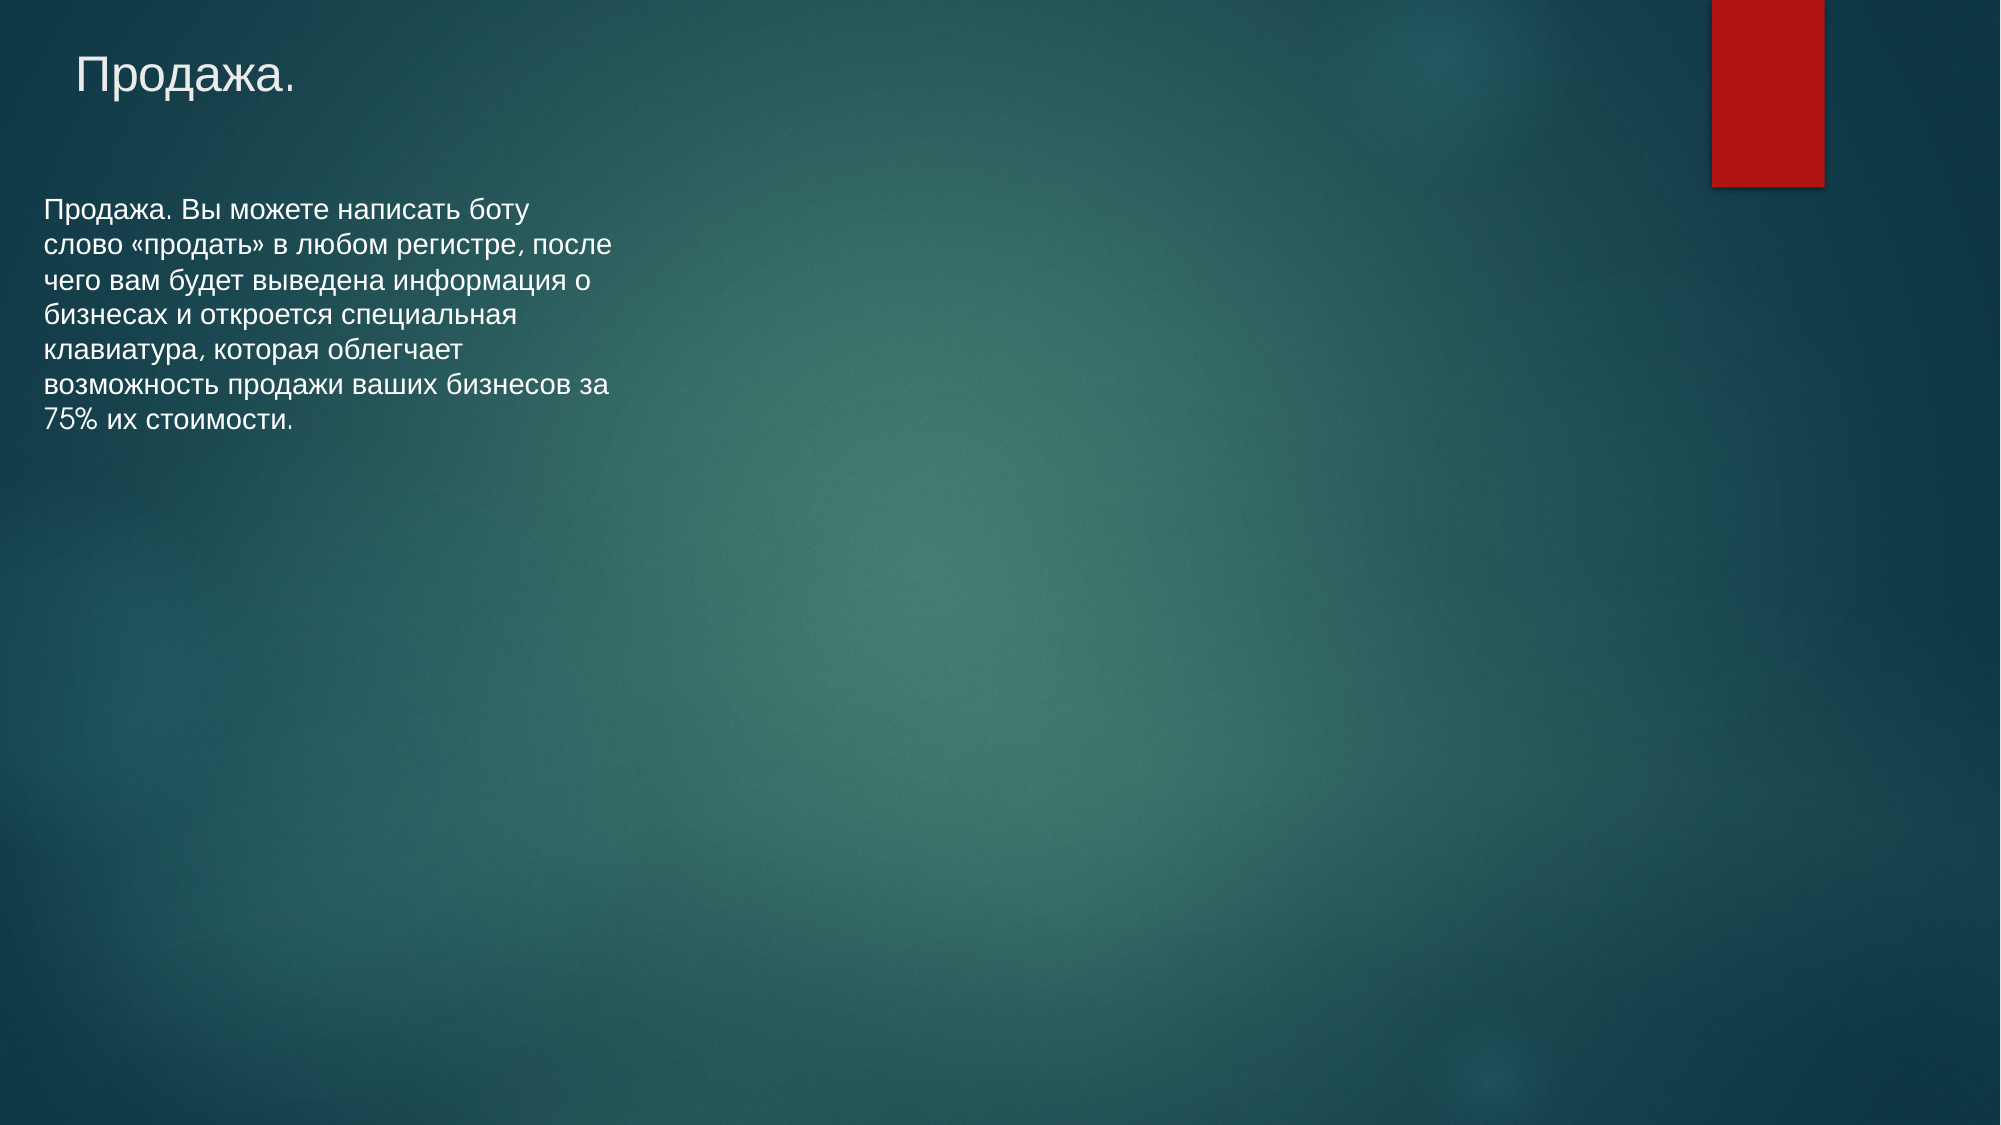

# Продажа.

Продажа. Вы можете написать боту слово «продать» в любом регистре, после чего вам будет выведена информация о бизнесах и откроется специальная клавиатура, которая облегчает возможность продажи ваших бизнесов за 75% их стоимости.